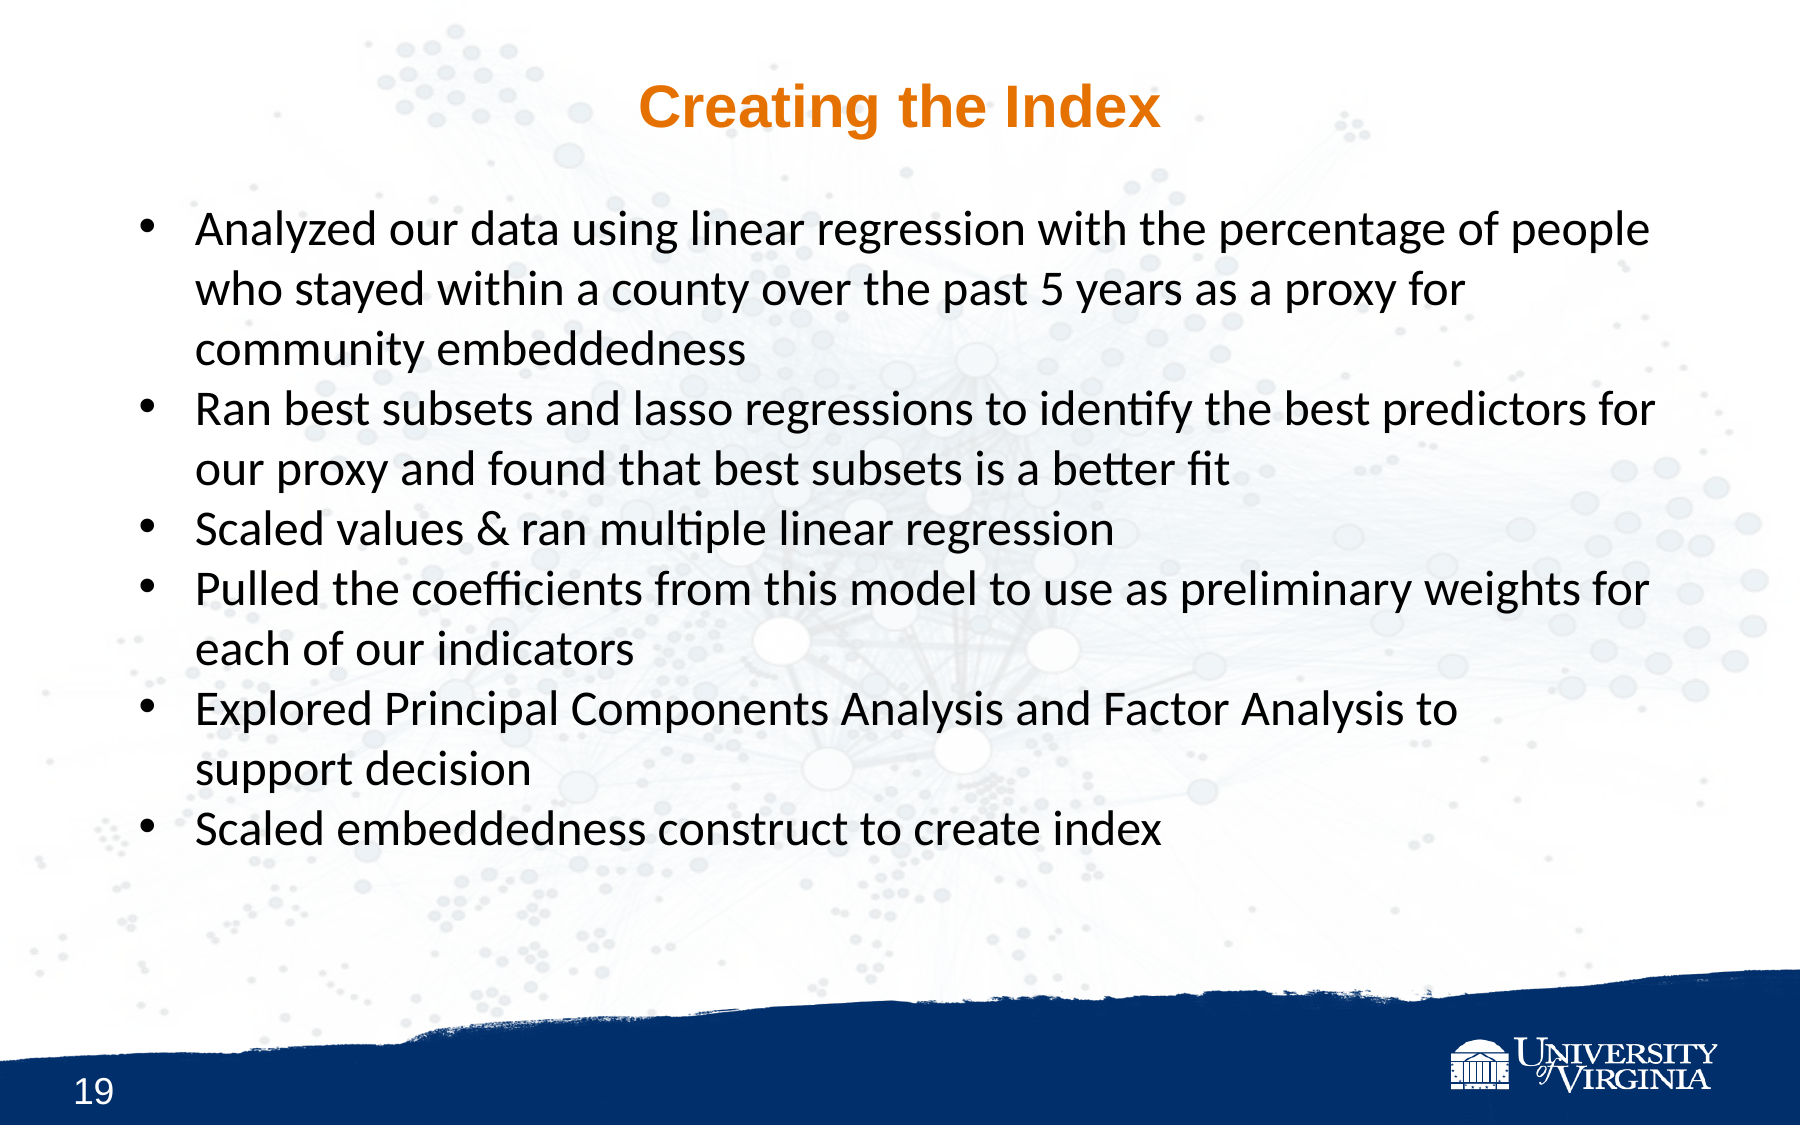

# Creating the Index
Analyzed our data using linear regression with the percentage of people who stayed within a county over the past 5 years as a proxy for community embeddedness
Ran best subsets and lasso regressions to identify the best predictors for our proxy and found that best subsets is a better fit
Scaled values & ran multiple linear regression
Pulled the coefficients from this model to use as preliminary weights for each of our indicators
Explored Principal Components Analysis and Factor Analysis to support decision
Scaled embeddedness construct to create index

19